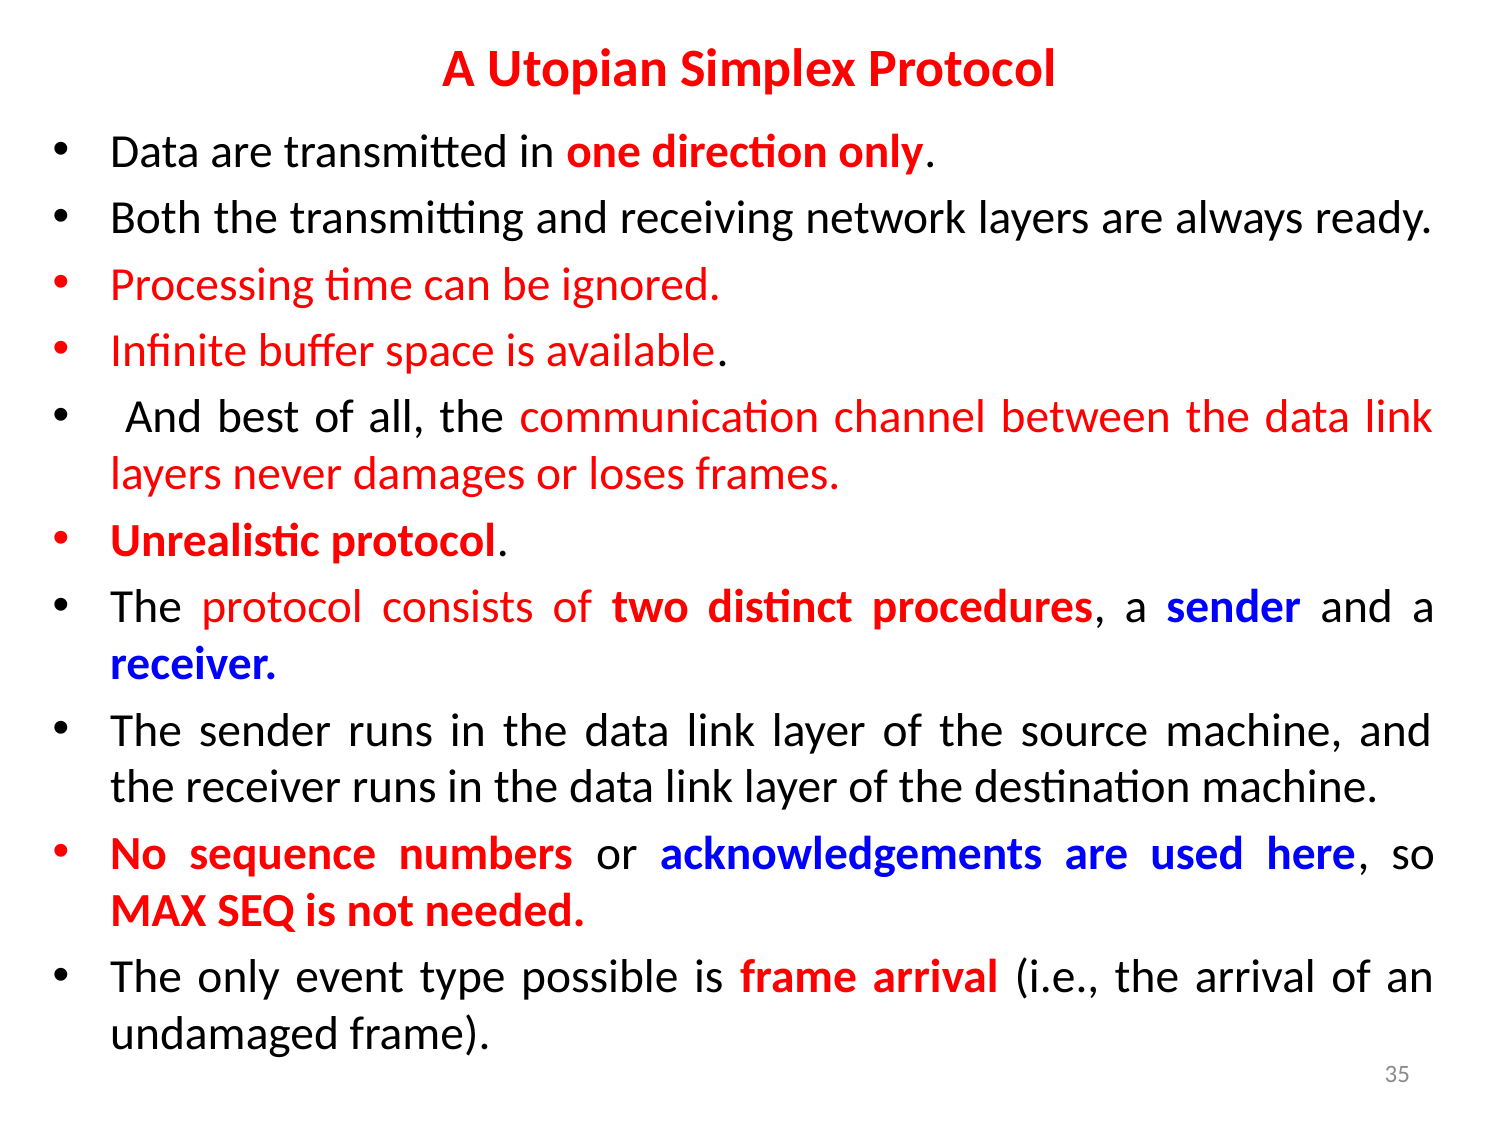

# A Utopian Simplex Protocol
Data are transmitted in one direction only.
Both the transmitting and receiving network layers are always ready.
Processing time can be ignored.
Infinite buffer space is available.
 And best of all, the communication channel between the data link layers never damages or loses frames.
Unrealistic protocol.
The protocol consists of two distinct procedures, a sender and a receiver.
The sender runs in the data link layer of the source machine, and the receiver runs in the data link layer of the destination machine.
No sequence numbers or acknowledgements are used here, so MAX SEQ is not needed.
The only event type possible is frame arrival (i.e., the arrival of an undamaged frame).
35